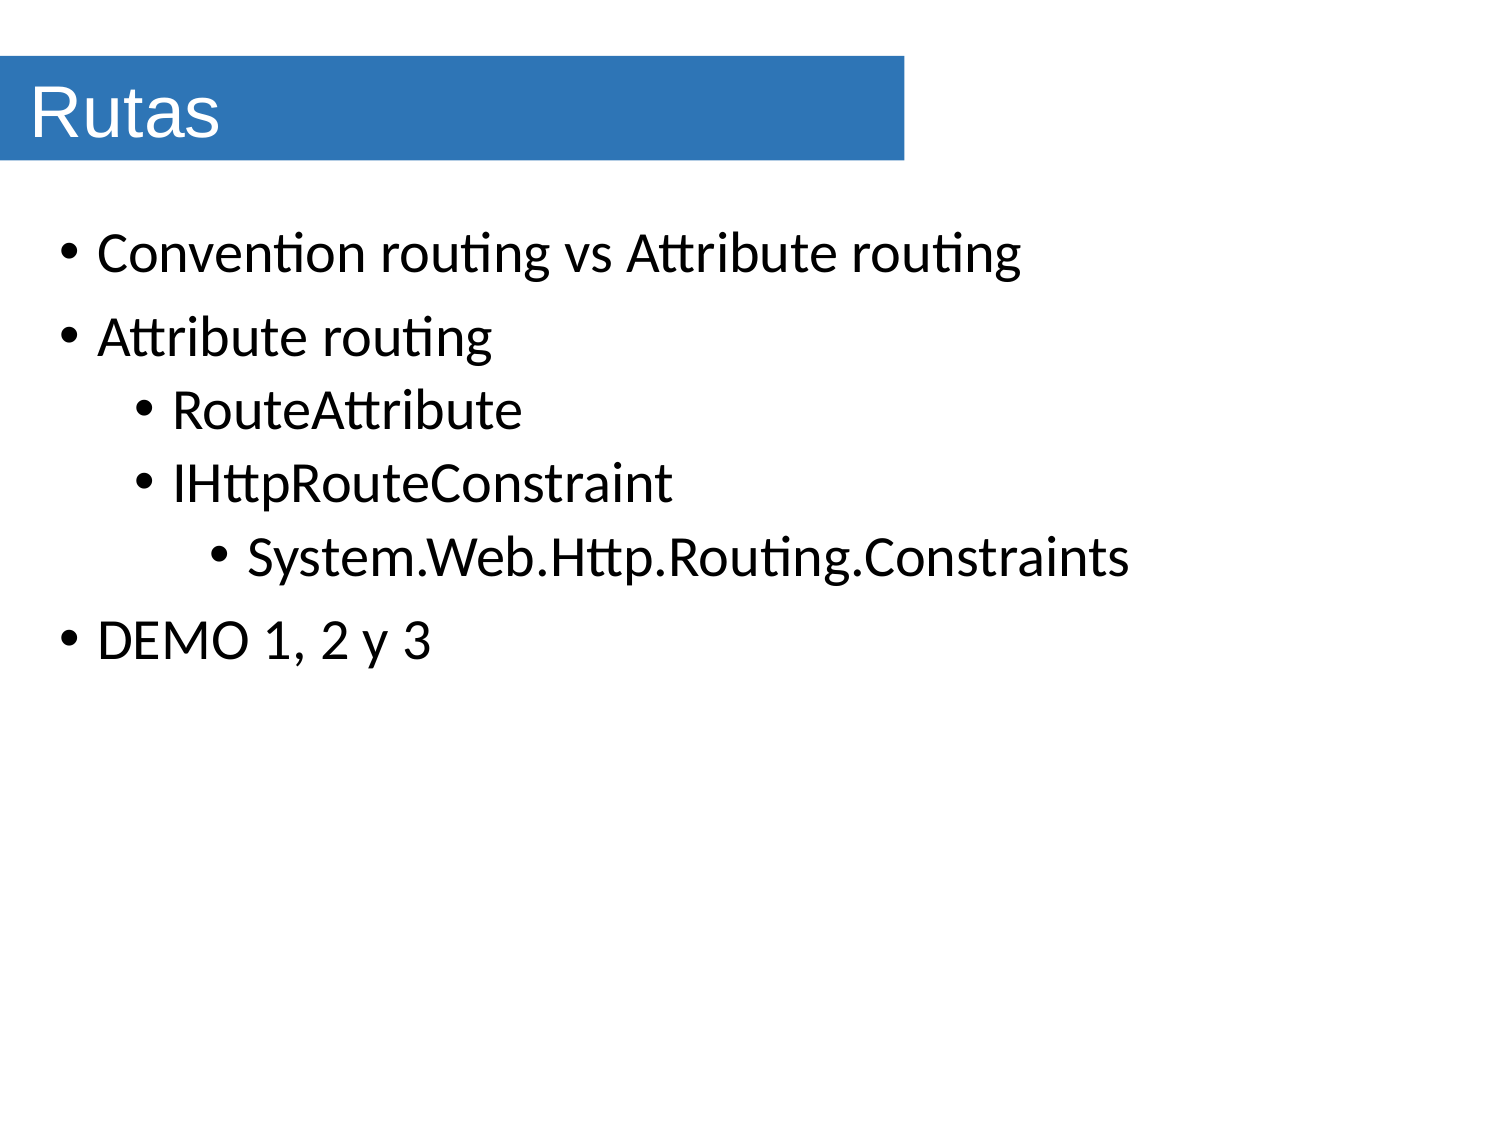

# Rutas
Convention routing vs Attribute routing
Attribute routing
RouteAttribute
IHttpRouteConstraint
System.Web.Http.Routing.Constraints
DEMO 1, 2 y 3